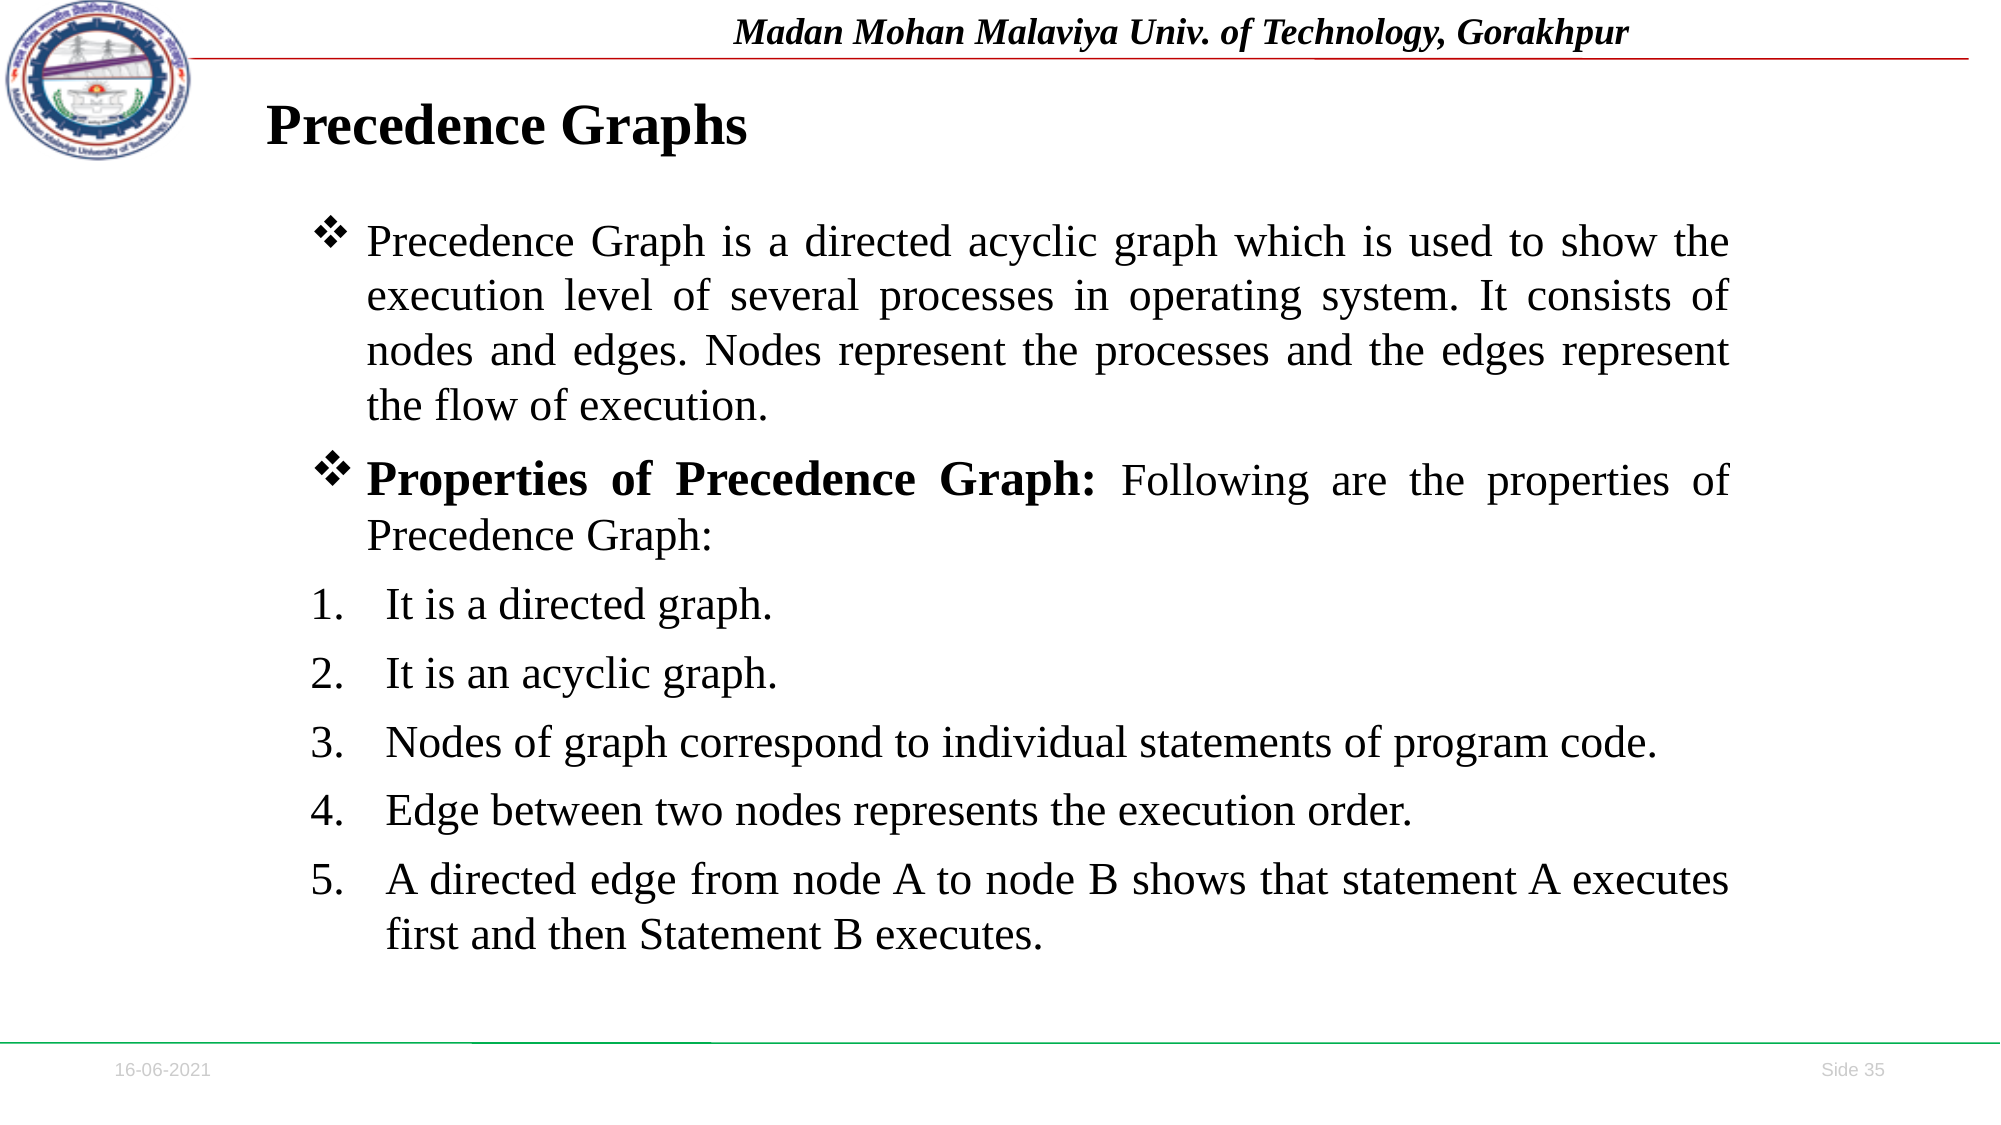

# Precedence Graphs
Precedence Graph is a directed acyclic graph which is used to show the execution level of several processes in operating system. It consists of nodes and edges. Nodes represent the processes and the edges represent the flow of execution.
Properties of Precedence Graph: Following are the properties of Precedence Graph:
It is a directed graph.
It is an acyclic graph.
Nodes of graph correspond to individual statements of program code.
Edge between two nodes represents the execution order.
A directed edge from node A to node B shows that statement A executes first and then Statement B executes.